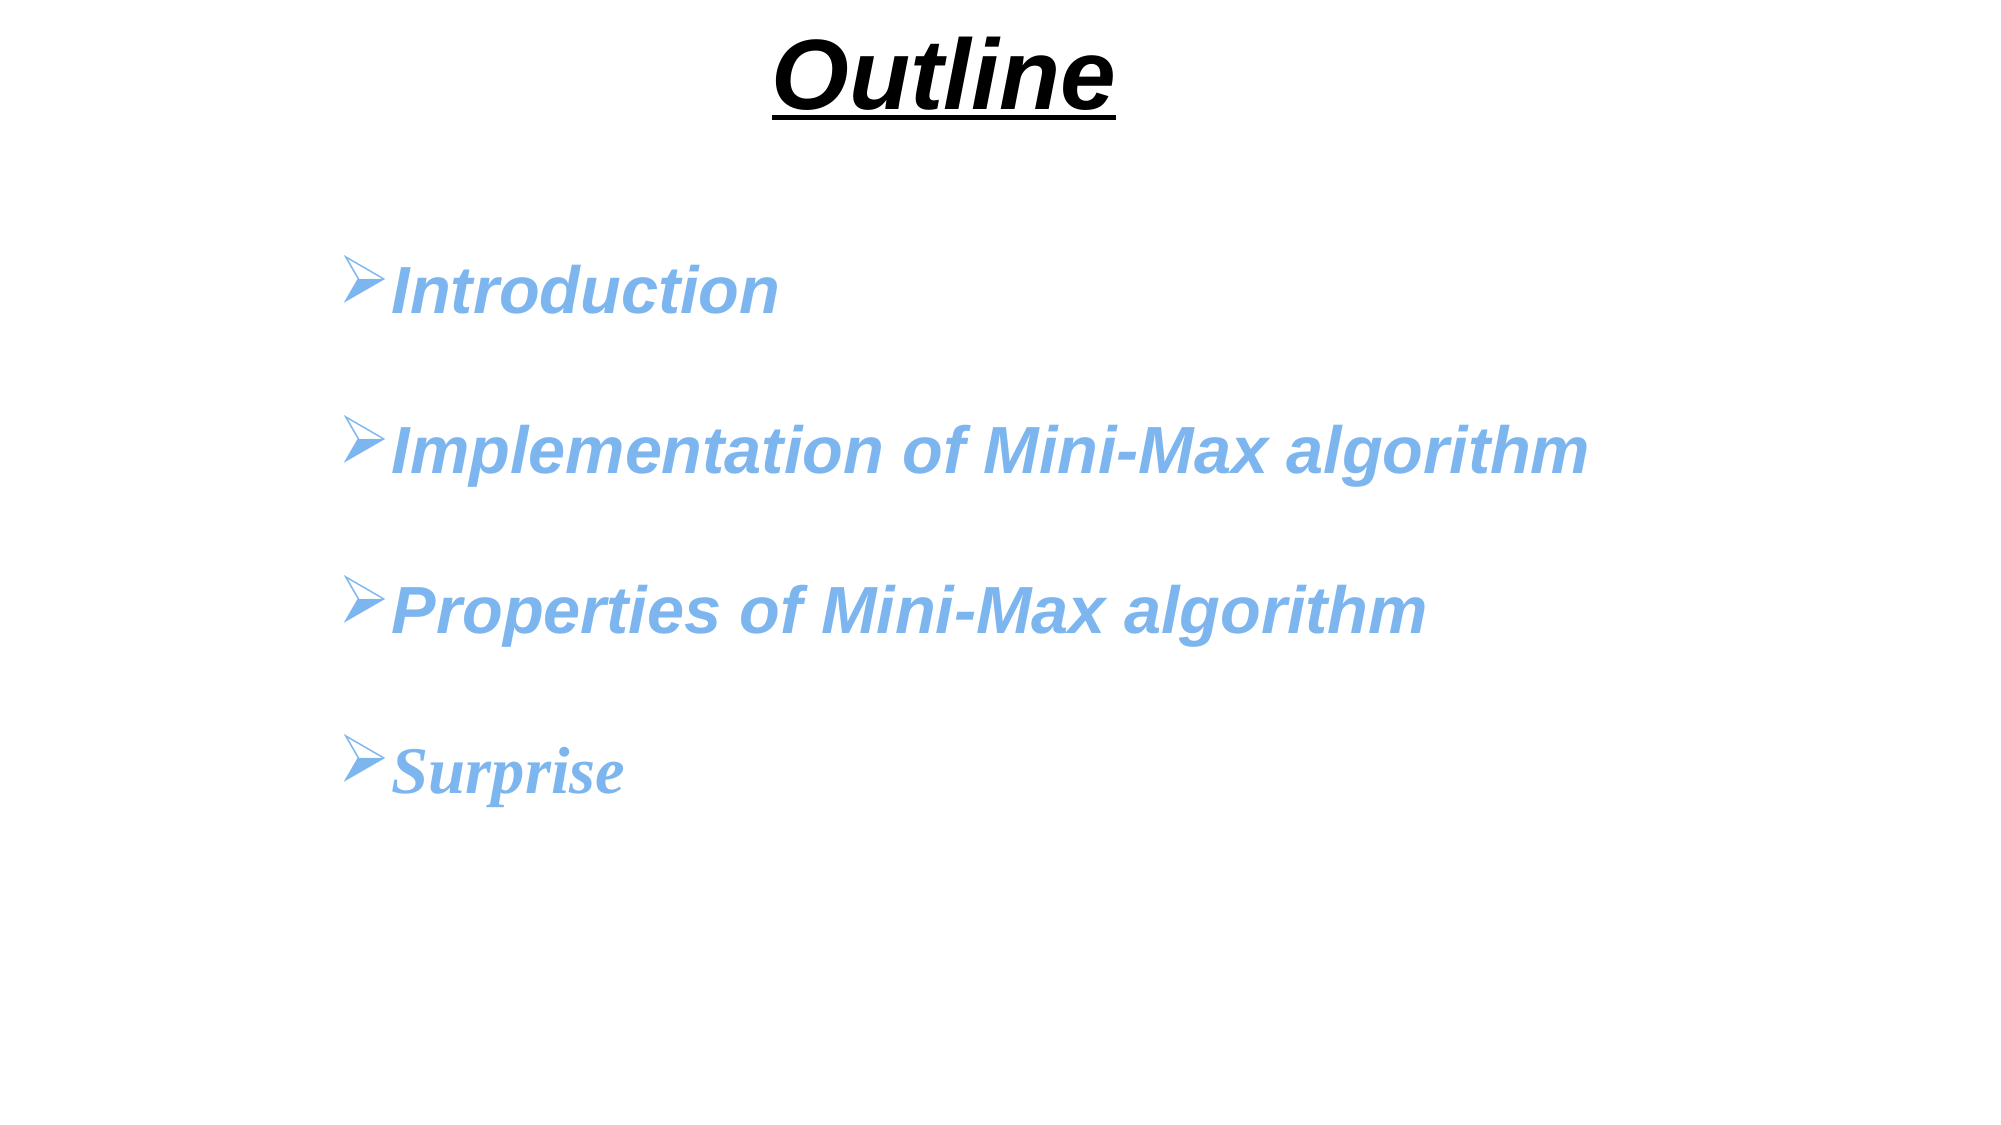

Outline
Introduction

Implementation of Mini-Max algorithm

Properties of Mini-Max algorithm

Surprise